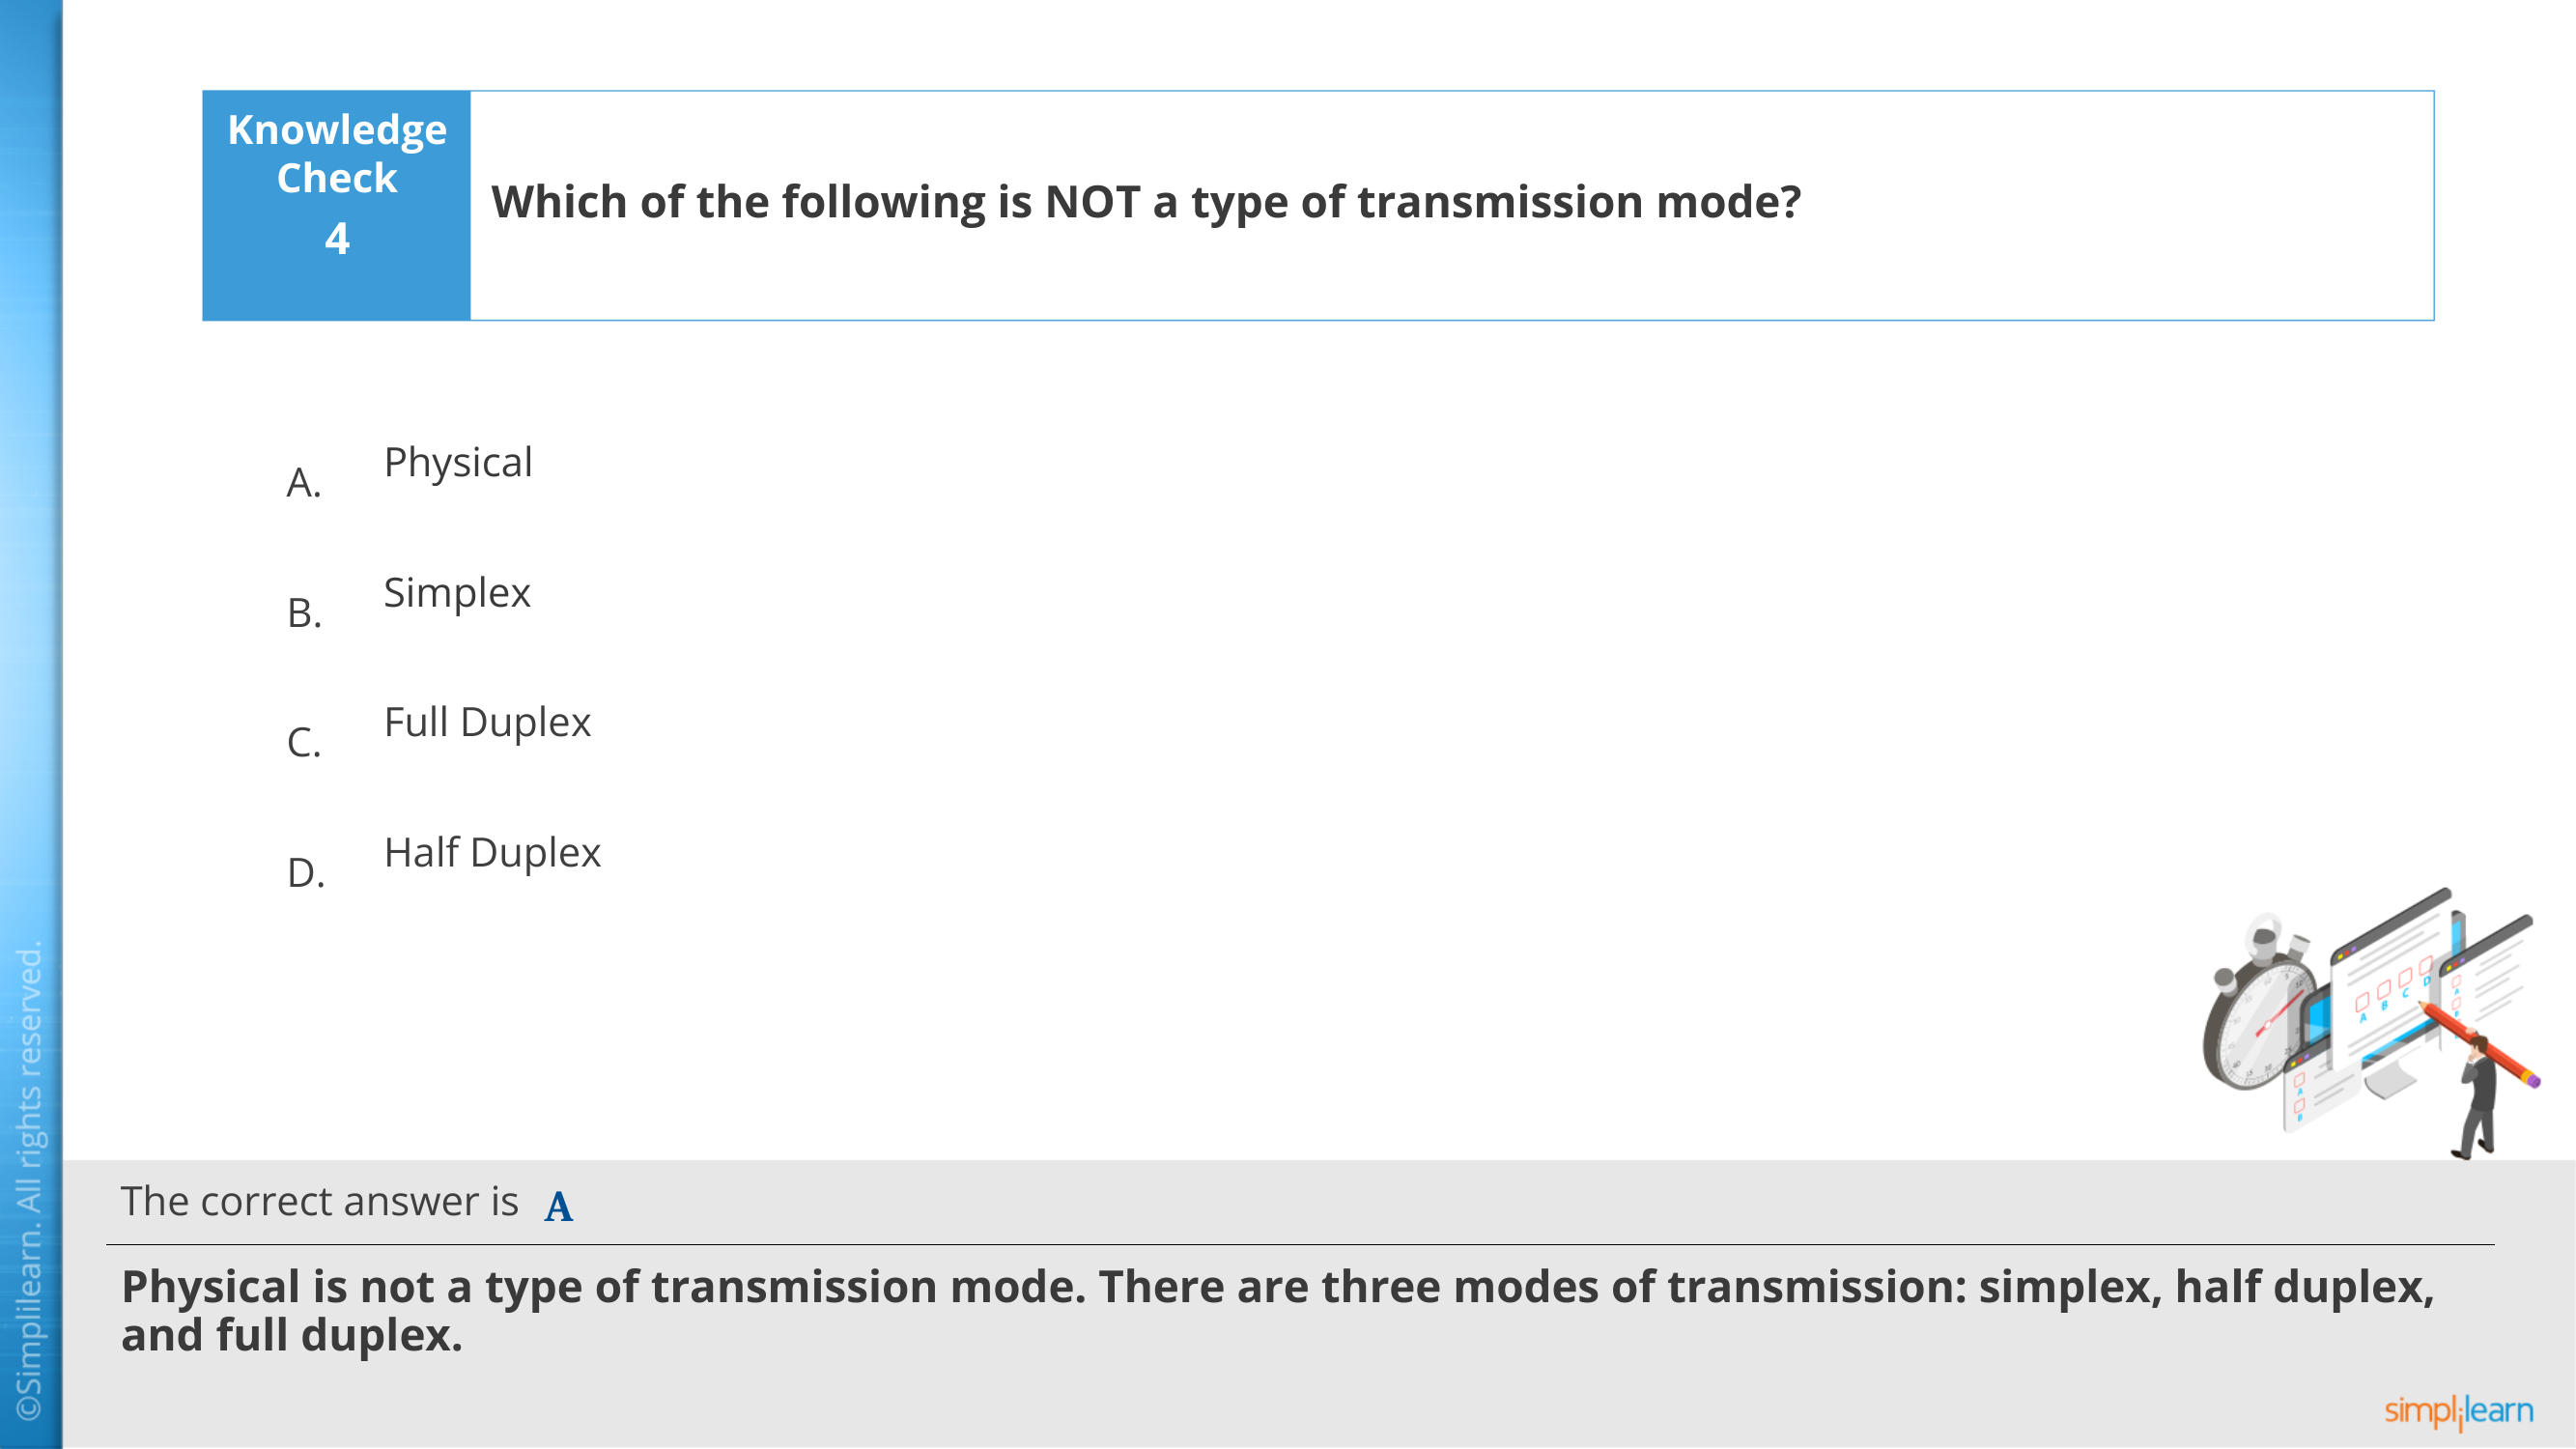

Which of the following is NOT a type of transmission mode?
4
Physical
Simplex
Full Duplex
Half Duplex
A
Physical is not a type of transmission mode. There are three modes of transmission: simplex, half duplex, and full duplex.